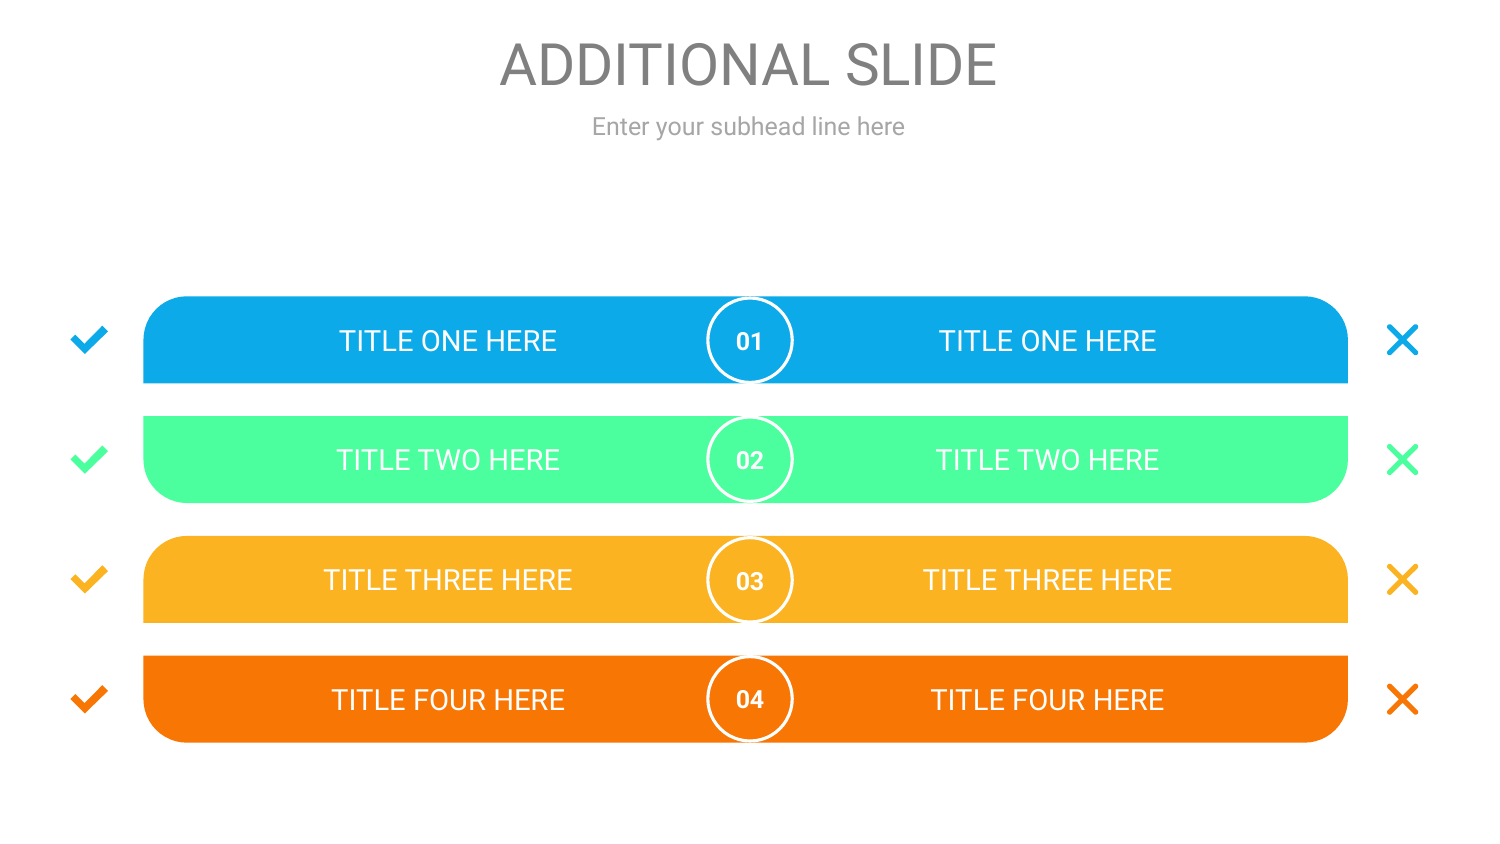

# ADDITIONAL SLIDE
Enter your subhead line here

01
TITLE ONE HERE
TITLE ONE HERE

02
TITLE TWO HERE
TITLE TWO HERE

03
TITLE THREE HERE
TITLE THREE HERE

04
TITLE FOUR HERE
TITLE FOUR HERE